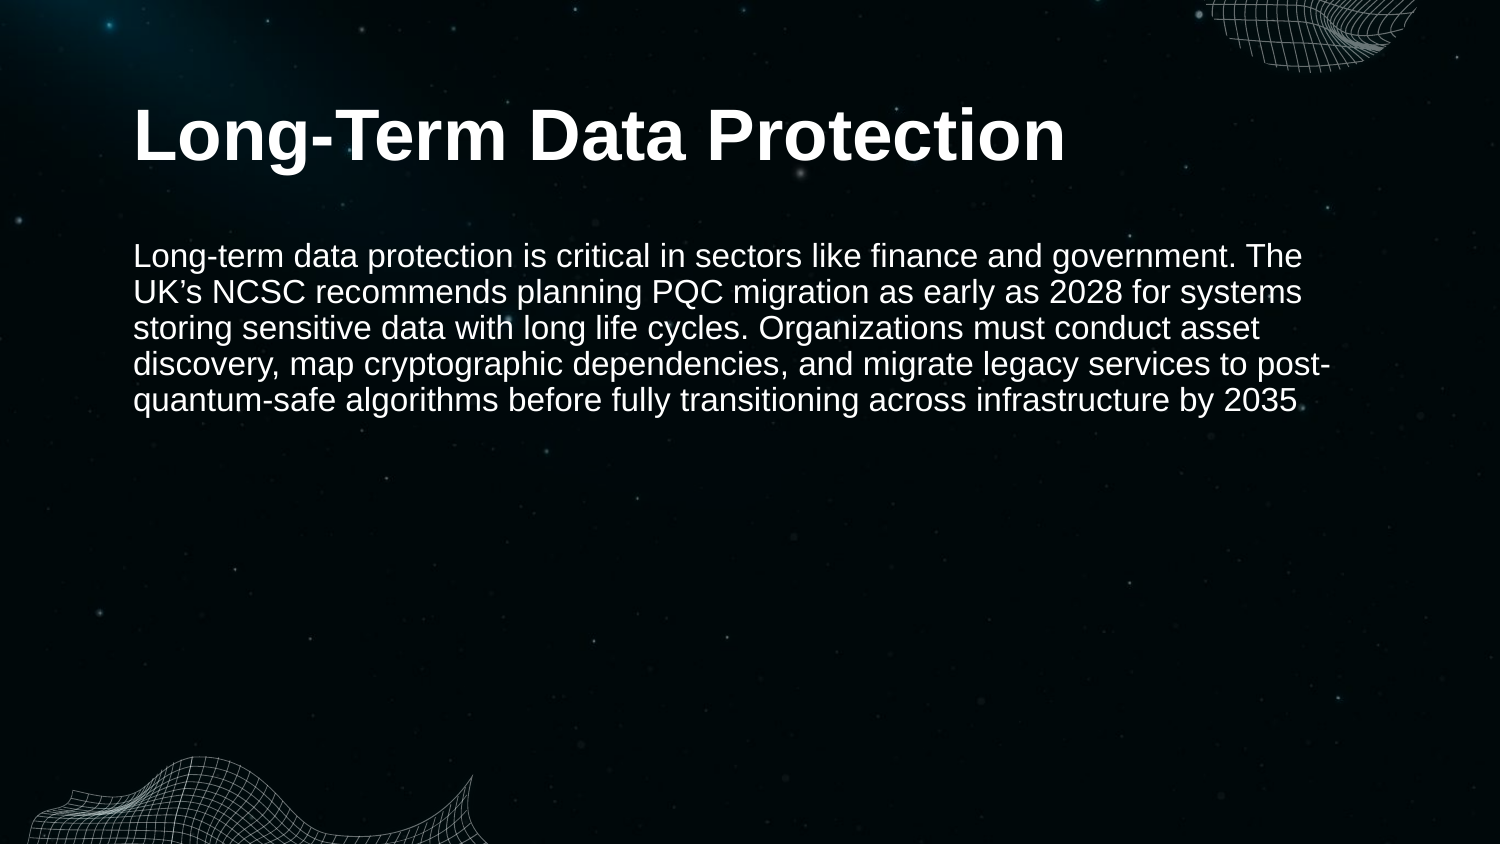

# Long-Term Data Protection
Long-term data protection is critical in sectors like finance and government. The UK’s NCSC recommends planning PQC migration as early as 2028 for systems storing sensitive data with long life cycles. Organizations must conduct asset discovery, map cryptographic dependencies, and migrate legacy services to post-quantum-safe algorithms before fully transitioning across infrastructure by 2035